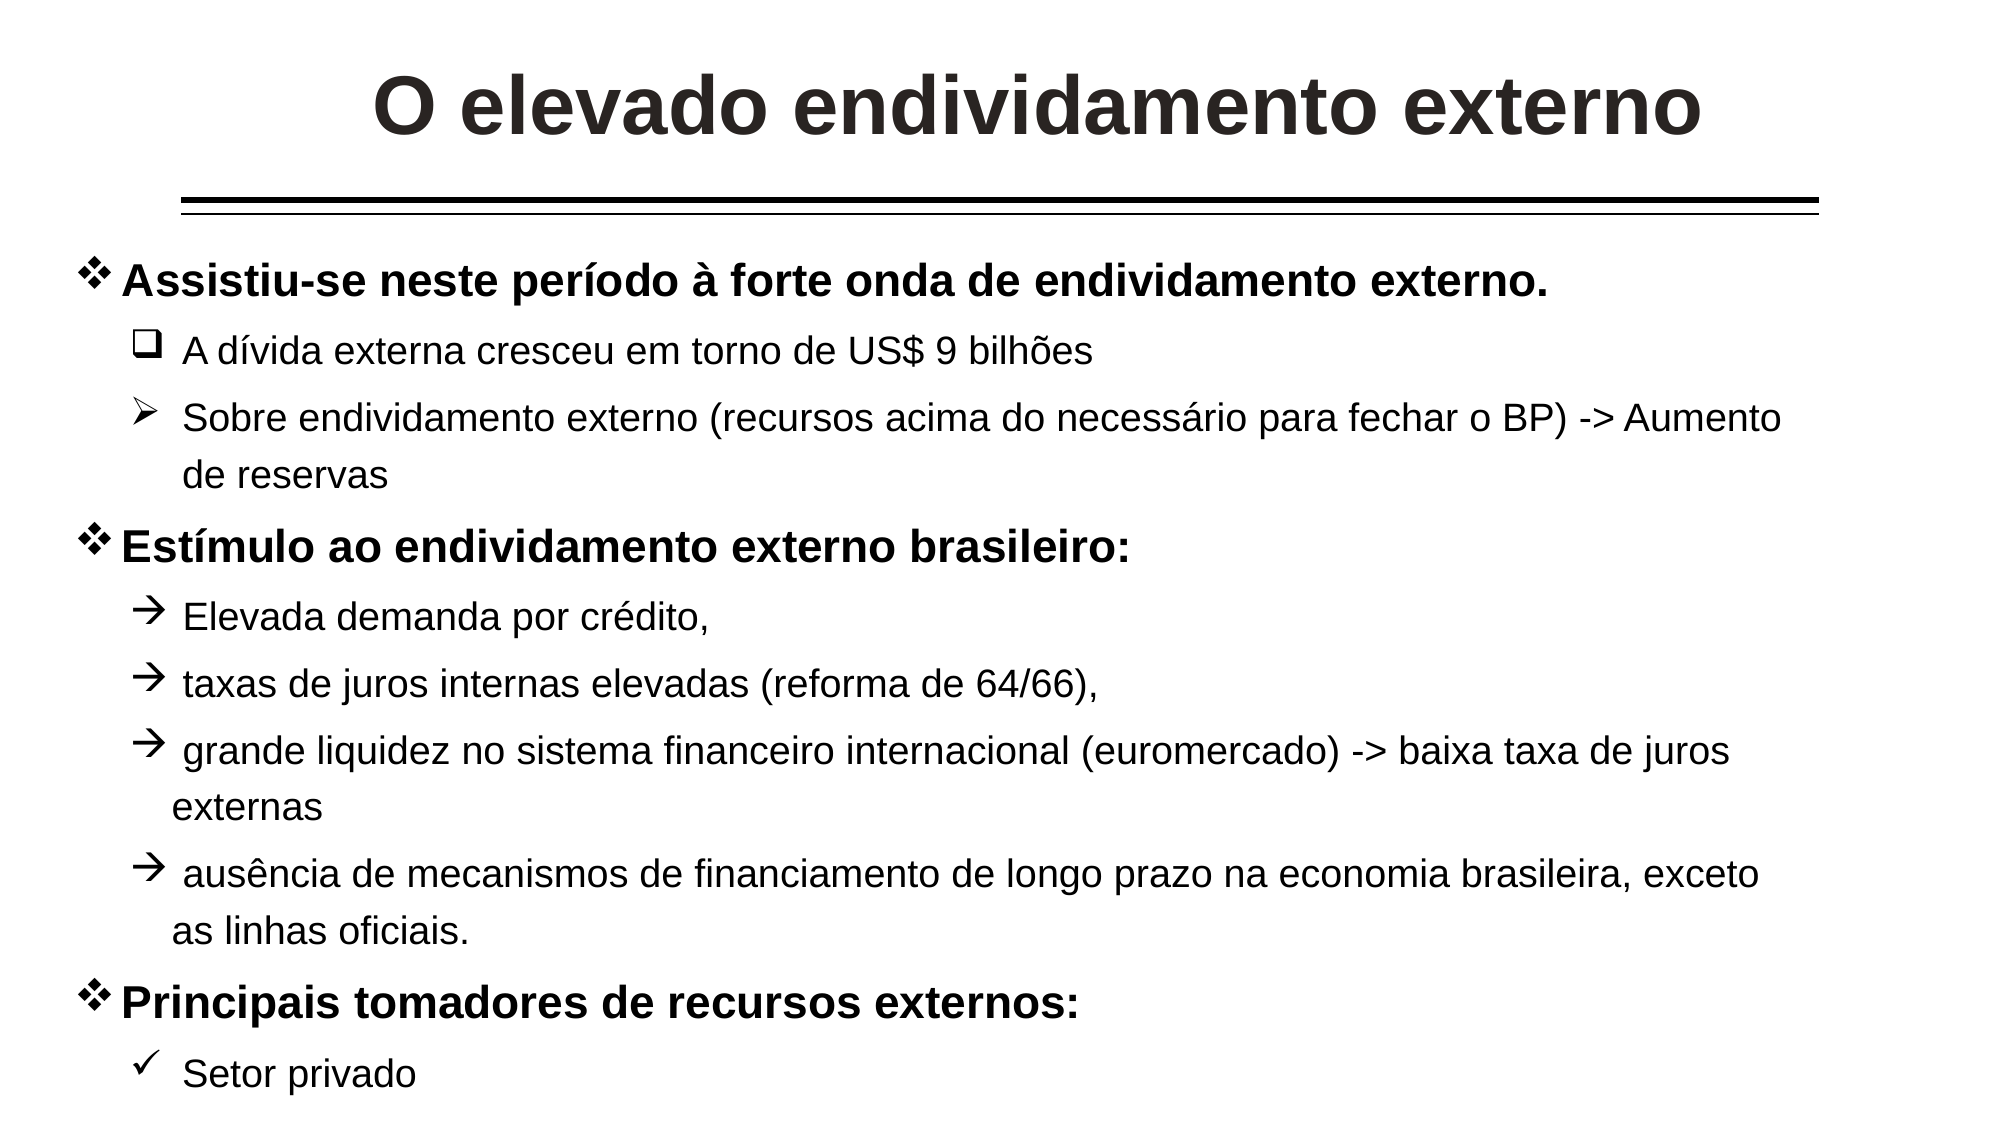

# O elevado endividamento externo
 Assistiu-se neste período à forte onda de endividamento externo.
A dívida externa cresceu em torno de US$ 9 bilhões
Sobre endividamento externo (recursos acima do necessário para fechar o BP) -> Aumento de reservas
 Estímulo ao endividamento externo brasileiro:
 Elevada demanda por crédito,
 taxas de juros internas elevadas (reforma de 64/66),
 grande liquidez no sistema financeiro internacional (euromercado) -> baixa taxa de juros externas
 ausência de mecanismos de financiamento de longo prazo na economia brasileira, exceto as linhas oficiais.
 Principais tomadores de recursos externos:
Setor privado
35